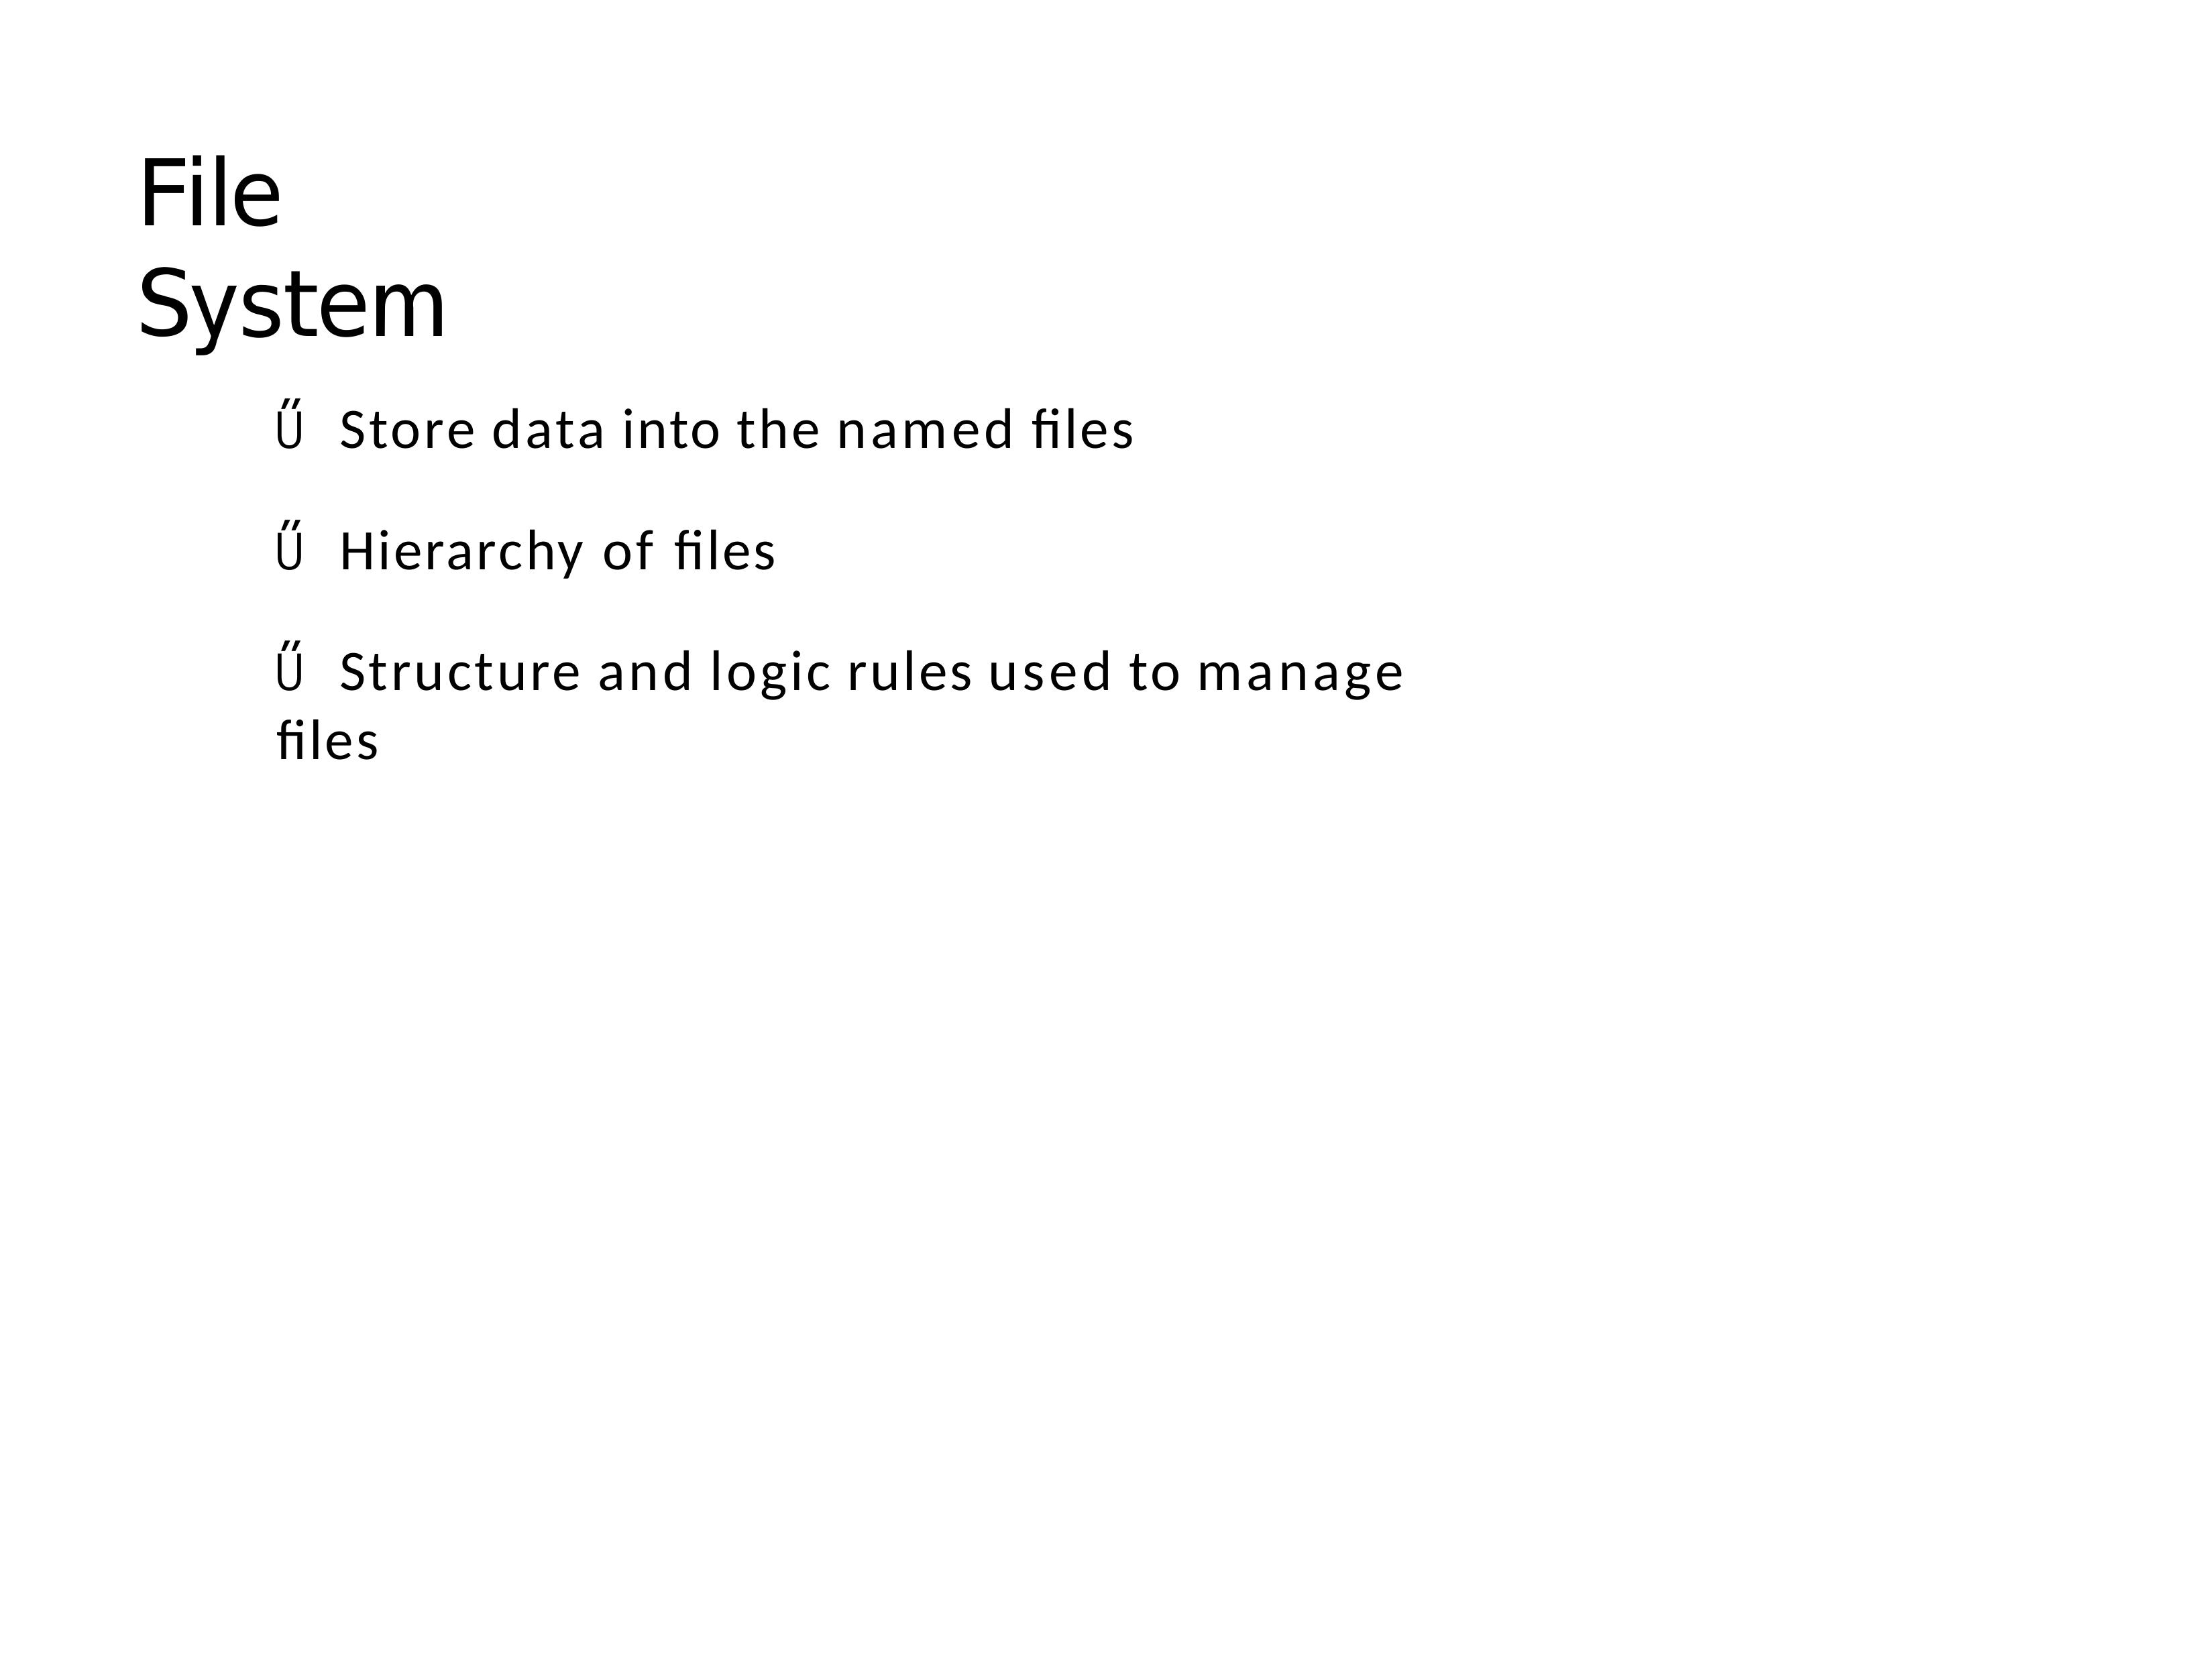

# File System
Ű Store data into the named files
Ű Hierarchy of files
Ű Structure and logic rules used to manage files